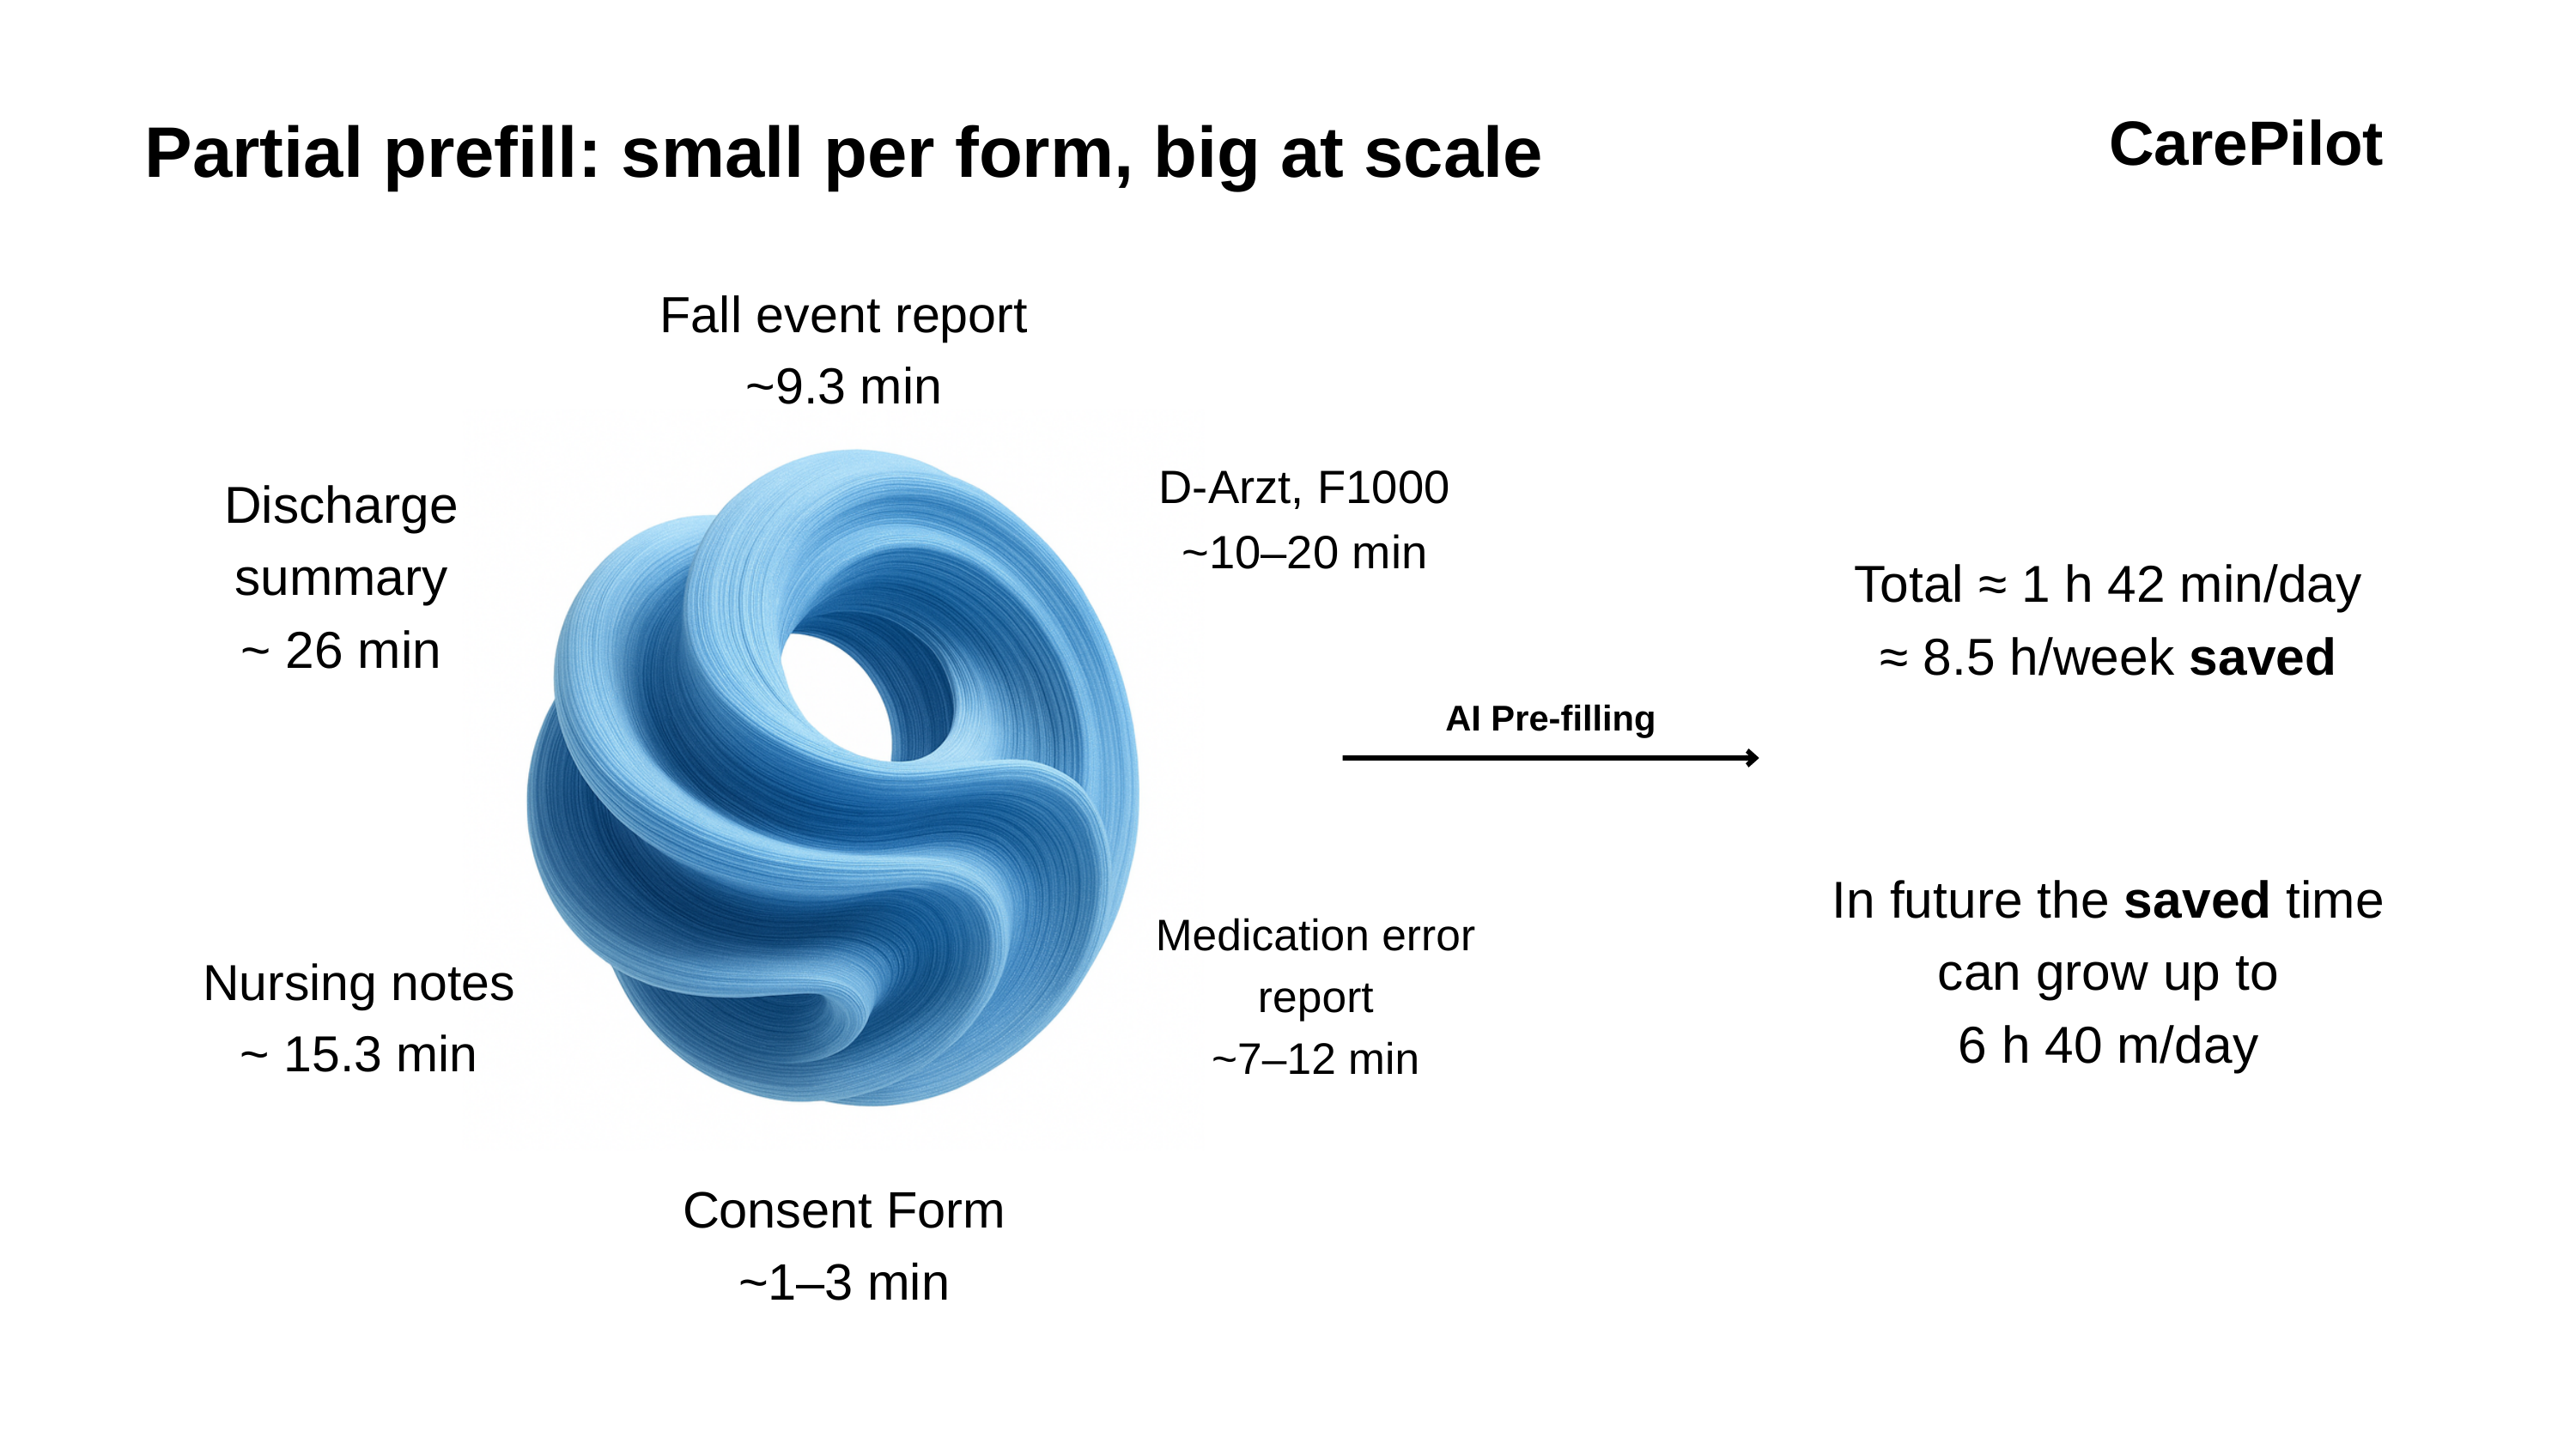

CarePilot
Partial prefill: small per form, big at scale
Fall event report
~9.3 min

D-Arzt, F1000
~10–20 min
Discharge summary
~ 26 min
Medication error report
~7–12 min
Nursing notes
~ 15.3 min
Consent Form
~1–3 min
Total ≈ 1 h 42 min/day
≈ 8.5 h/week saved
AI Pre-filling

In future the saved time can grow up to
6 h 40 m/day